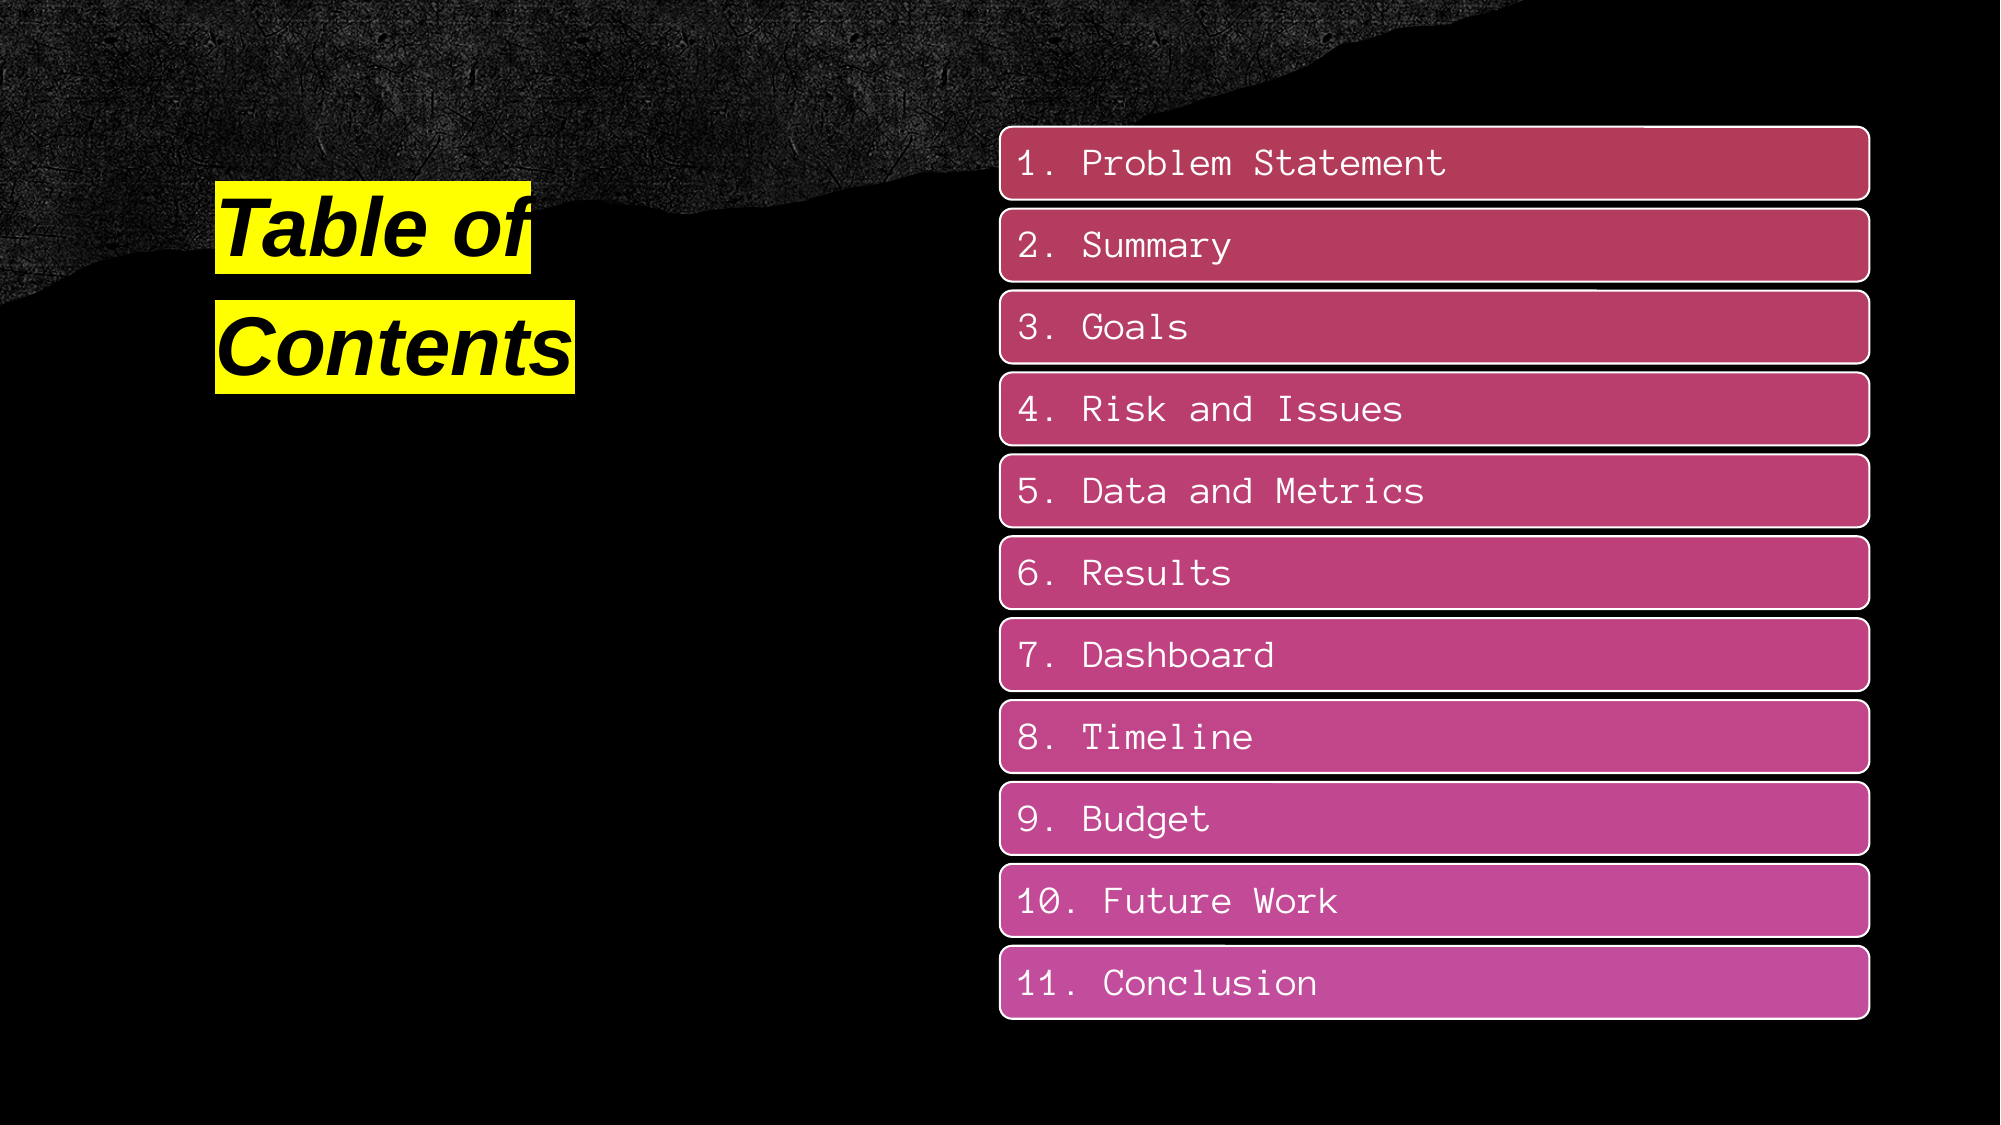

1. Problem Statement
2. Summary
3. Goals
4. Risk and Issues
5. Data and Metrics
6. Results
7. Dashboard
8. Timeline
9. Budget
10. Future Work
11. Conclusion
# Table of Contents